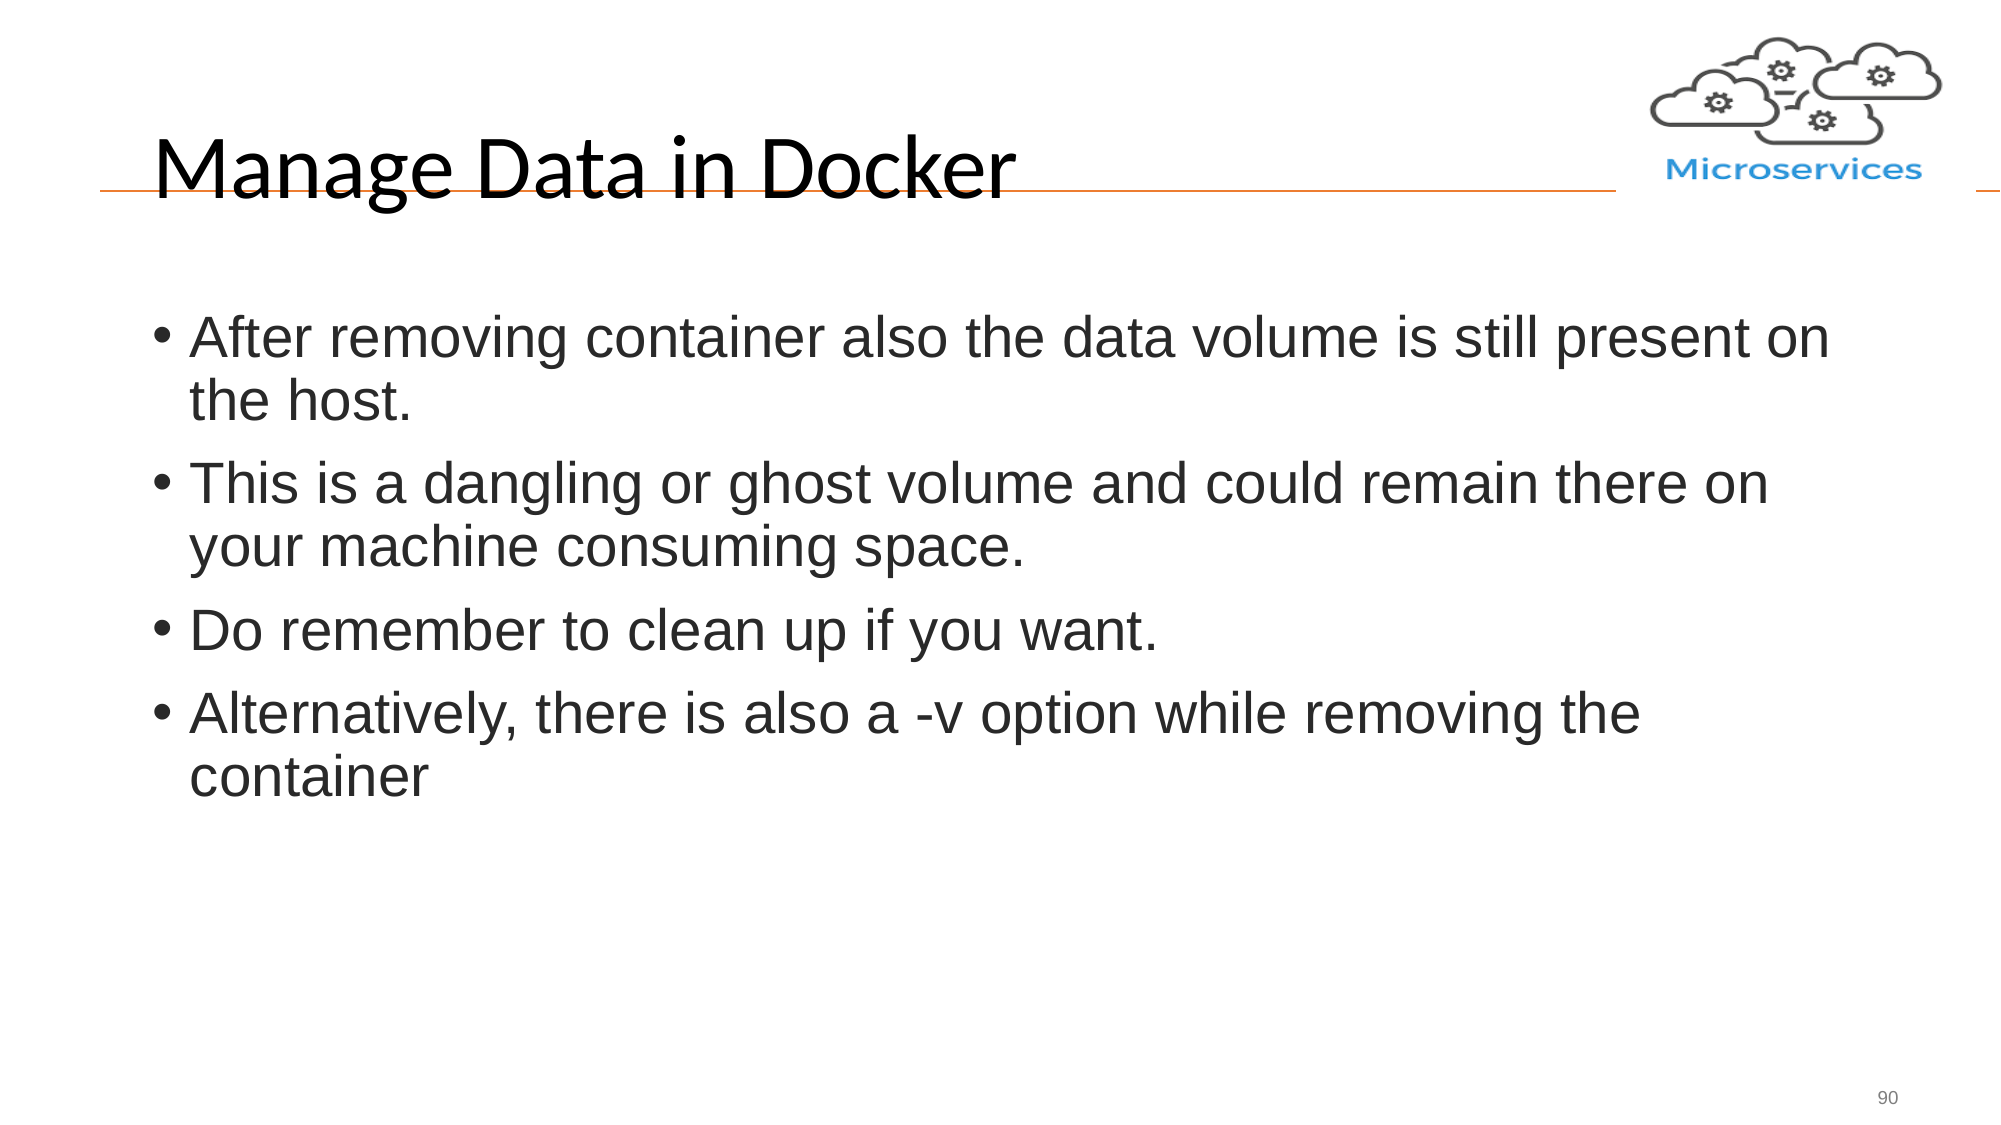

# Manage Data in Docker
After removing container also the data volume is still present on the host.
This is a dangling or ghost volume and could remain there on your machine consuming space.
Do remember to clean up if you want.
Alternatively, there is also a -v option while removing the container